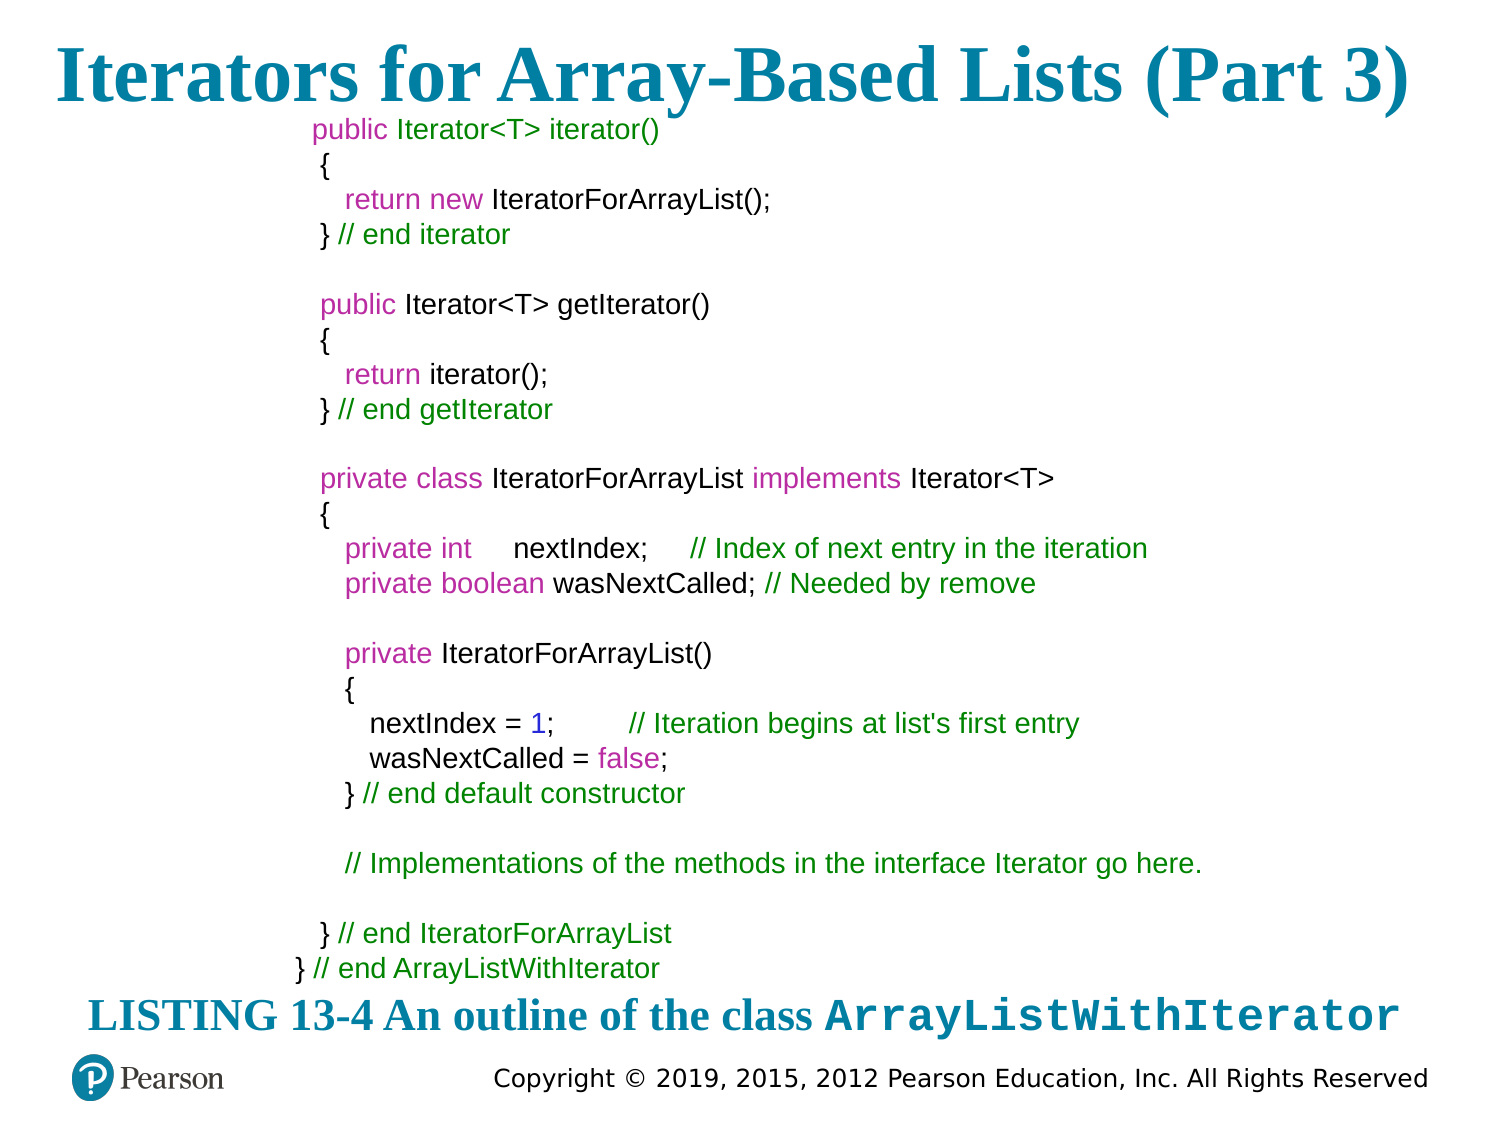

# Iterators for Array-Based Lists (Part 3)
  public Iterator<T> iterator()
   {
      return new IteratorForArrayList();
   } // end iterator

   public Iterator<T> getIterator()
   {
      return iterator();
   } // end getIterator

   private class IteratorForArrayList implements Iterator<T>
   {
      private int     nextIndex;     // Index of next entry in the iteration
      private boolean wasNextCalled; // Needed by remove

      private IteratorForArrayList()
      {
         nextIndex = 1;         // Iteration begins at list's first entry
         wasNextCalled = false;
      } // end default constructor

      // Implementations of the methods in the interface Iterator go here.

   } // end IteratorForArrayList
} // end ArrayListWithIterator
LISTING 13-4 An outline of the class ArrayListWithIterator